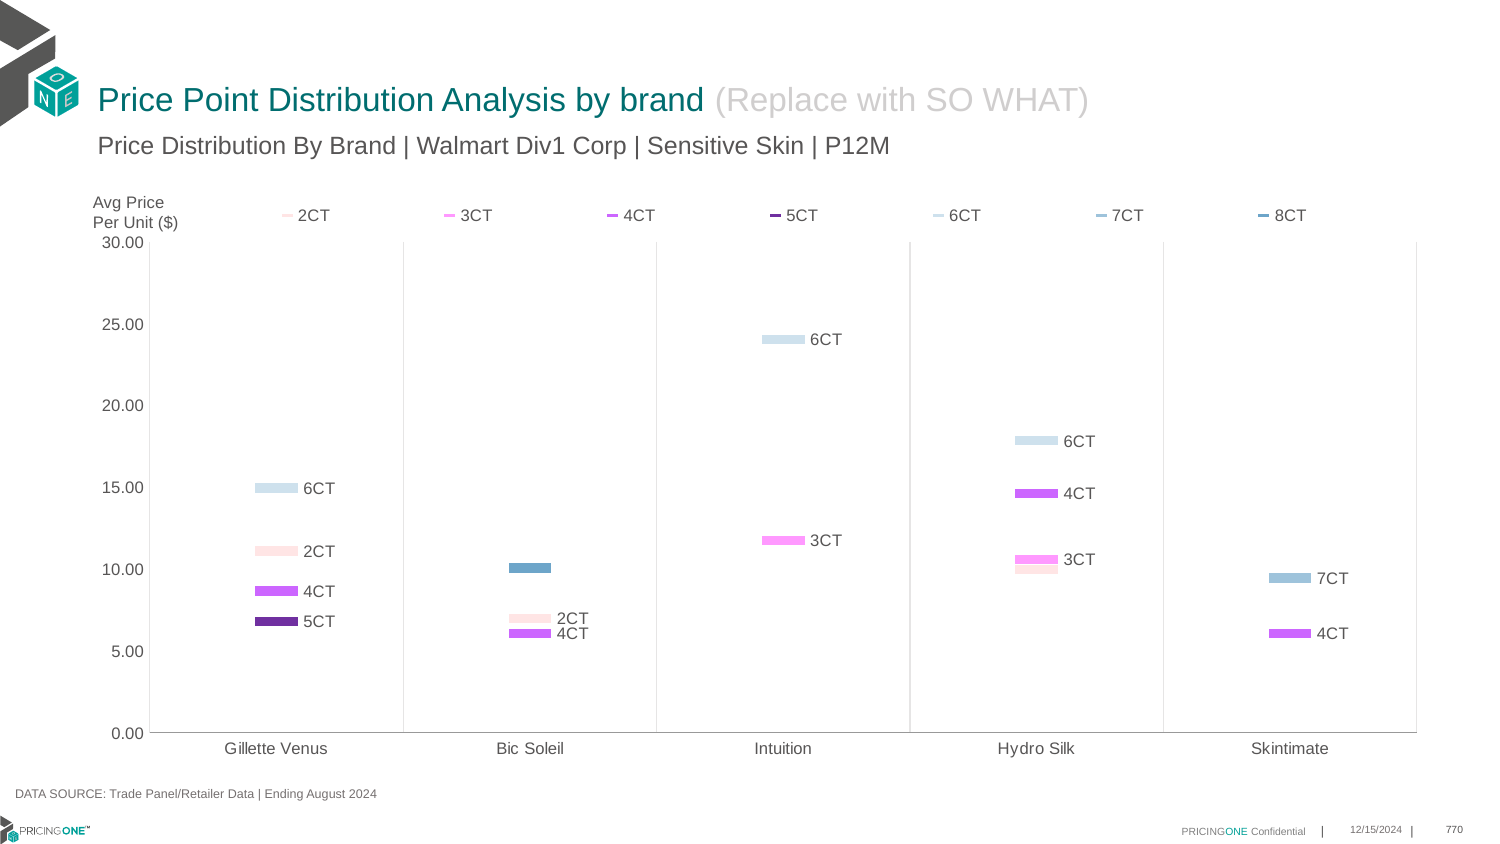

# Price Point Distribution Analysis by brand (Replace with SO WHAT)
Price Distribution By Brand | Walmart Div1 Corp | Sensitive Skin | P12M

### Chart

| Category | 2CT | 3CT | 4CT | 5CT | 6CT | 7CT | 8CT |
|---|---|---|---|---|---|---|---|
| Gillette Venus | 11.116675077876199 | None | 8.659017062987838 | 6.813916983574723 | 14.958289159295536 | None | None |
| Bic Soleil | 6.96565600499549 | None | 6.055518171188584 | None | None | None | 10.057133731634915 |
| Intuition | None | 11.74888965531804 | None | None | 24.027859237536656 | None | None |
| Hydro Silk | 9.970596242853253 | 10.580356542213252 | 14.630790903602334 | None | 17.84694317495904 | None | None |
| Skintimate | None | None | 6.064595018085433 | None | None | 9.458044585455456 | None |
Avg Price
Per Unit ($)
DATA SOURCE: Trade Panel/Retailer Data | Ending August 2024
12/15/2024
770